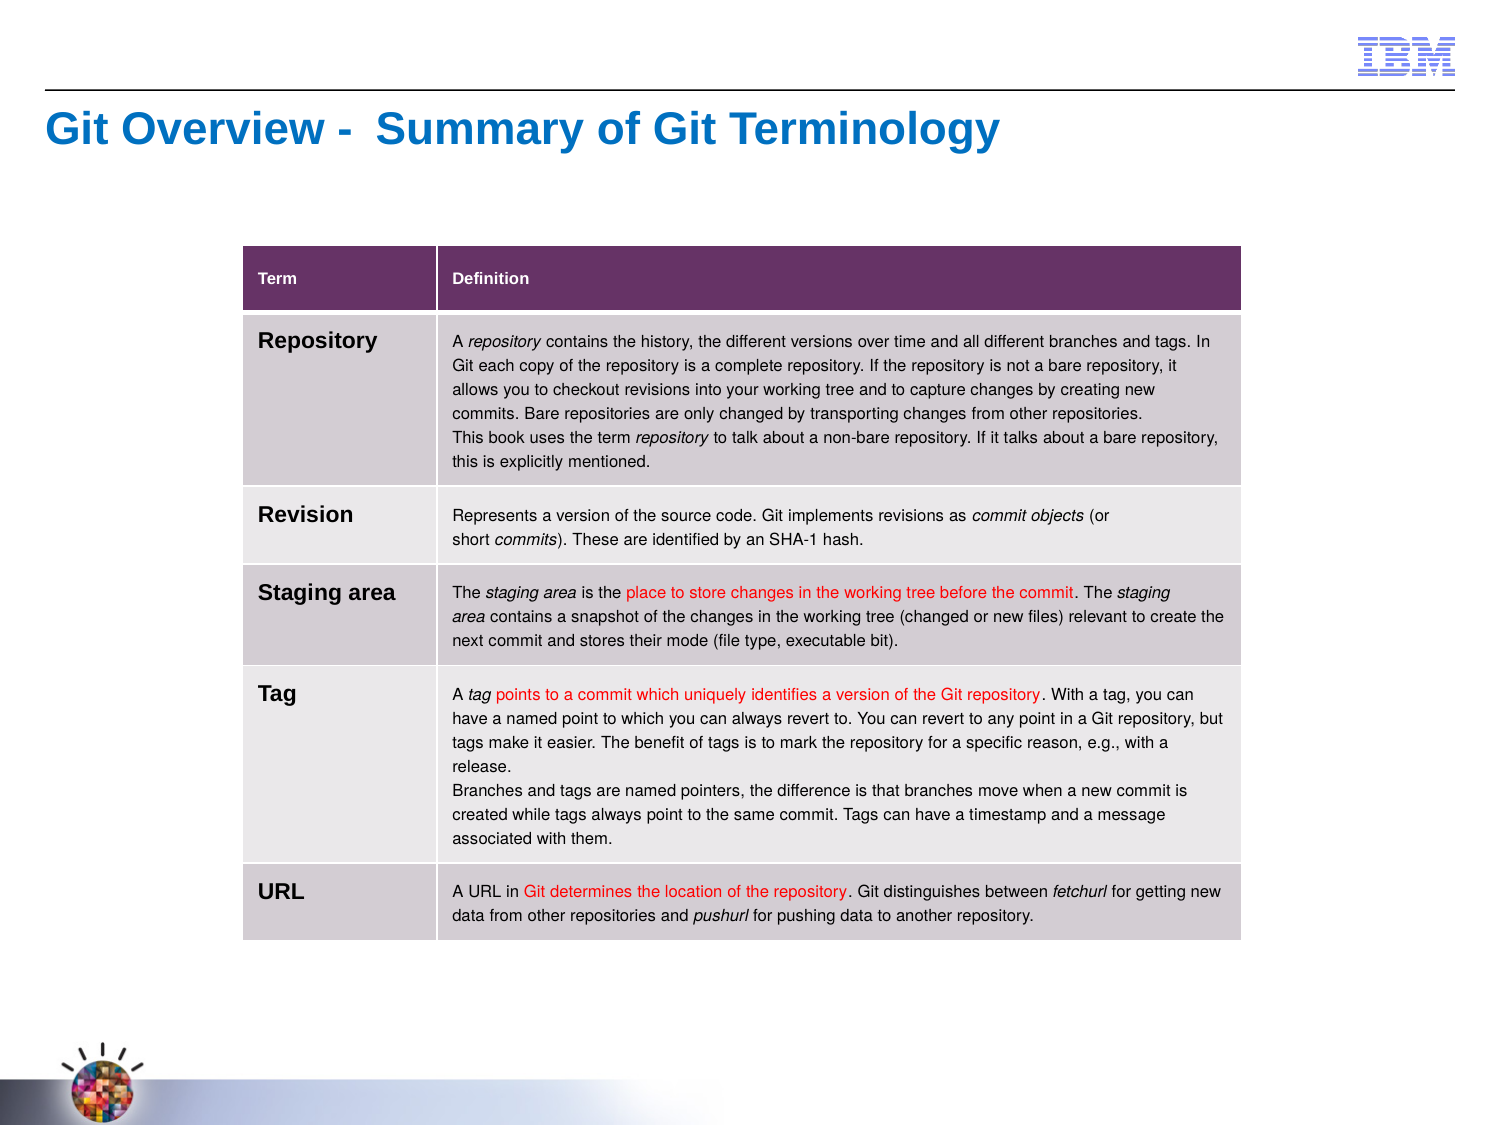

Git Overview -  Summary of Git Terminology
| Term | Definition |
| --- | --- |
| Repository | A repository contains the history, the different versions over time and all different branches and tags. In Git each copy of the repository is a complete repository. If the repository is not a bare repository, it allows you to checkout revisions into your working tree and to capture changes by creating new commits. Bare repositories are only changed by transporting changes from other repositories. This book uses the term repository to talk about a non-bare repository. If it talks about a bare repository, this is explicitly mentioned. |
| Revision | Represents a version of the source code. Git implements revisions as commit objects (or short commits). These are identified by an SHA-1 hash. |
| Staging area | The staging area is the place to store changes in the working tree before the commit. The staging area contains a snapshot of the changes in the working tree (changed or new files) relevant to create the next commit and stores their mode (file type, executable bit). |
| Tag | A tag points to a commit which uniquely identifies a version of the Git repository. With a tag, you can have a named point to which you can always revert to. You can revert to any point in a Git repository, but tags make it easier. The benefit of tags is to mark the repository for a specific reason, e.g., with a release. Branches and tags are named pointers, the difference is that branches move when a new commit is created while tags always point to the same commit. Tags can have a timestamp and a message associated with them. |
| URL | A URL in Git determines the location of the repository. Git distinguishes between fetchurl for getting new data from other repositories and pushurl for pushing data to another repository. |